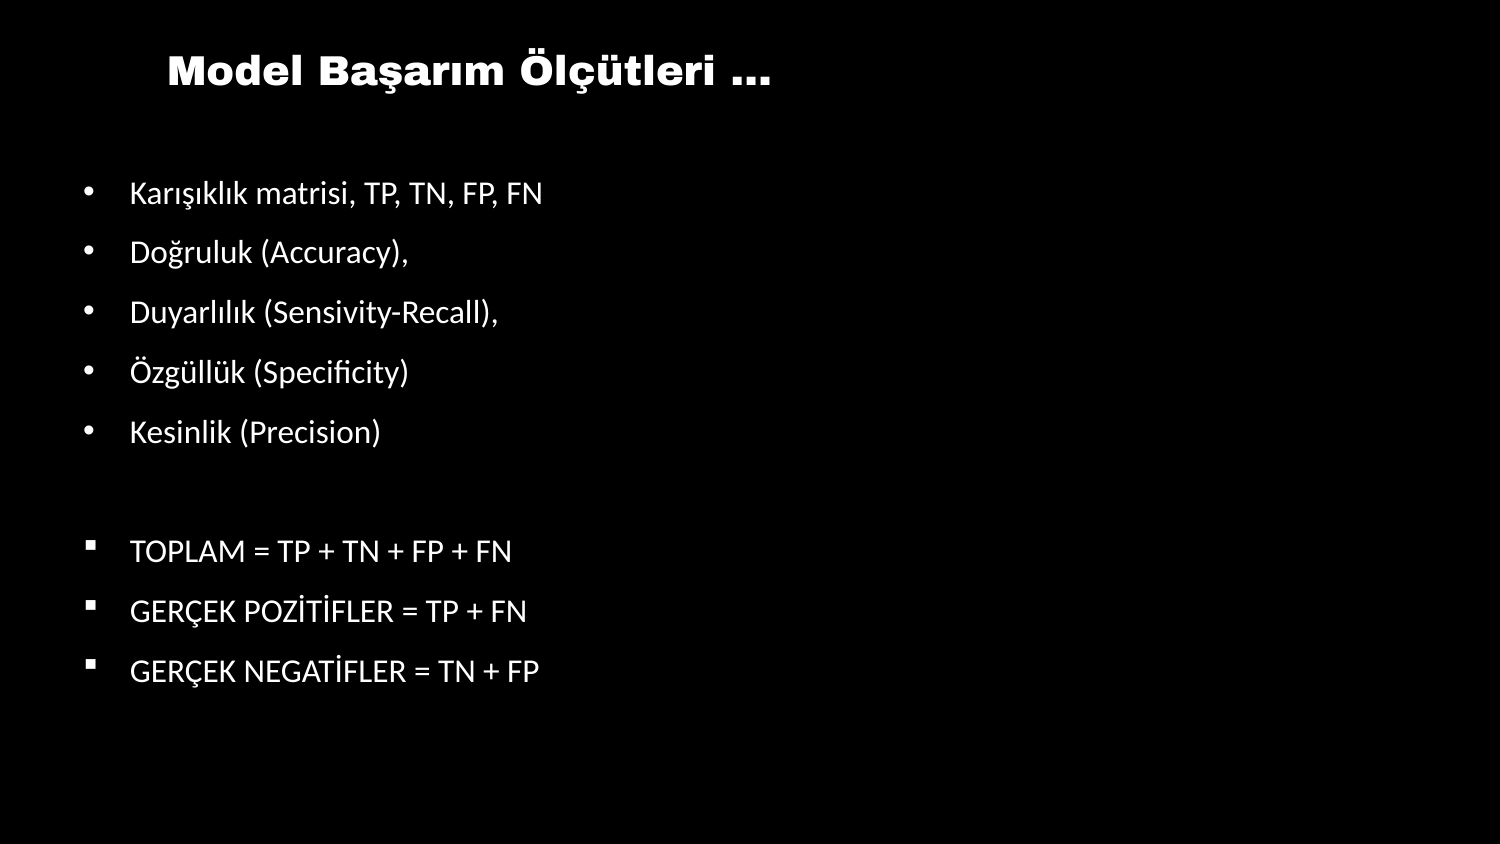

# Model Başarım Ölçütleri …
Karışıklık matrisi, TP, TN, FP, FN
Doğruluk (Accuracy),
Duyarlılık (Sensivity-Recall),
Özgüllük (Specificity)
Kesinlik (Precision)

TOPLAM = TP + TN + FP + FN
GERÇEK POZİTİFLER = TP + FN
GERÇEK NEGATİFLER = TN + FP